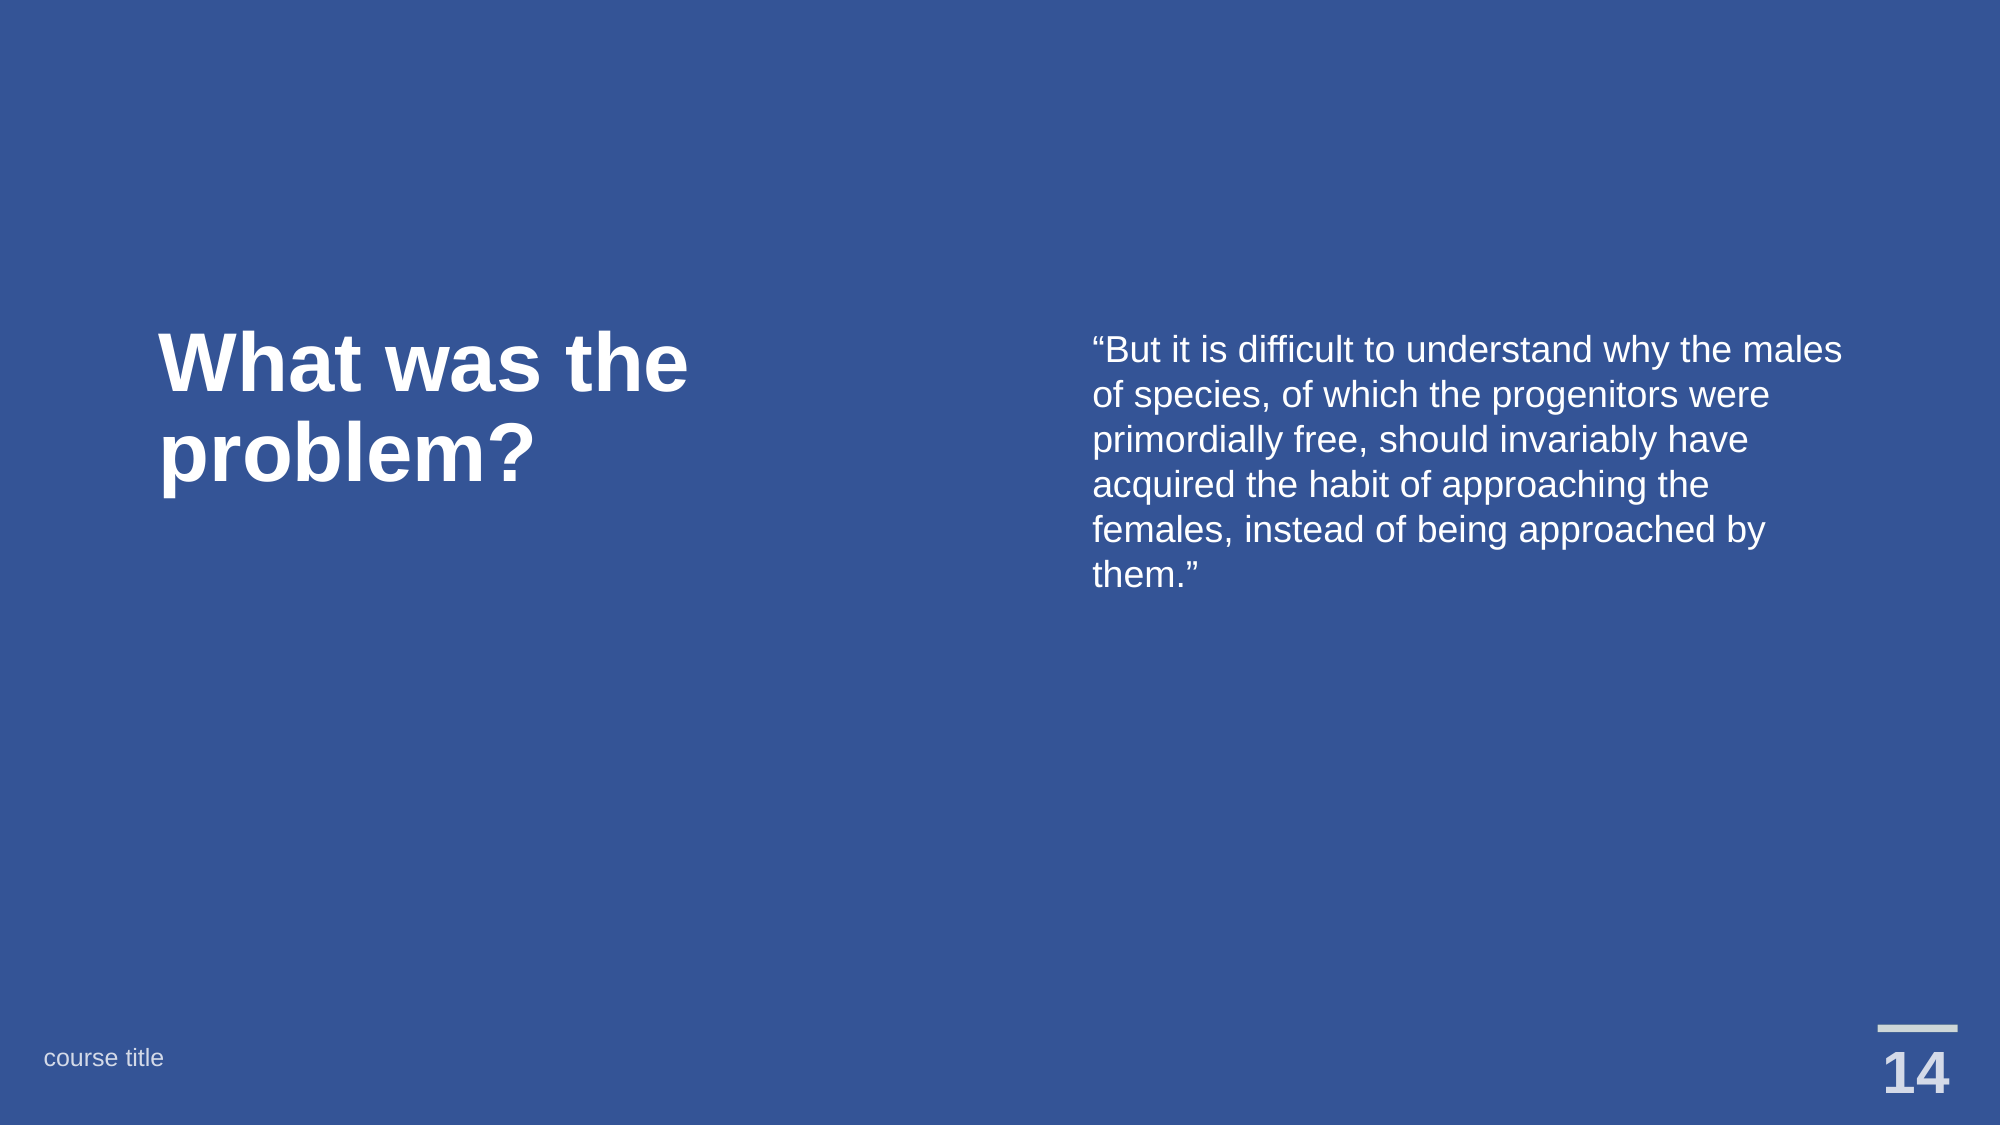

# What was the problem?
“But it is difficult to understand why the males of species, of which the progenitors were primordially free, should invariably have acquired the habit of approaching the females, instead of being approached by them.”
14
course title